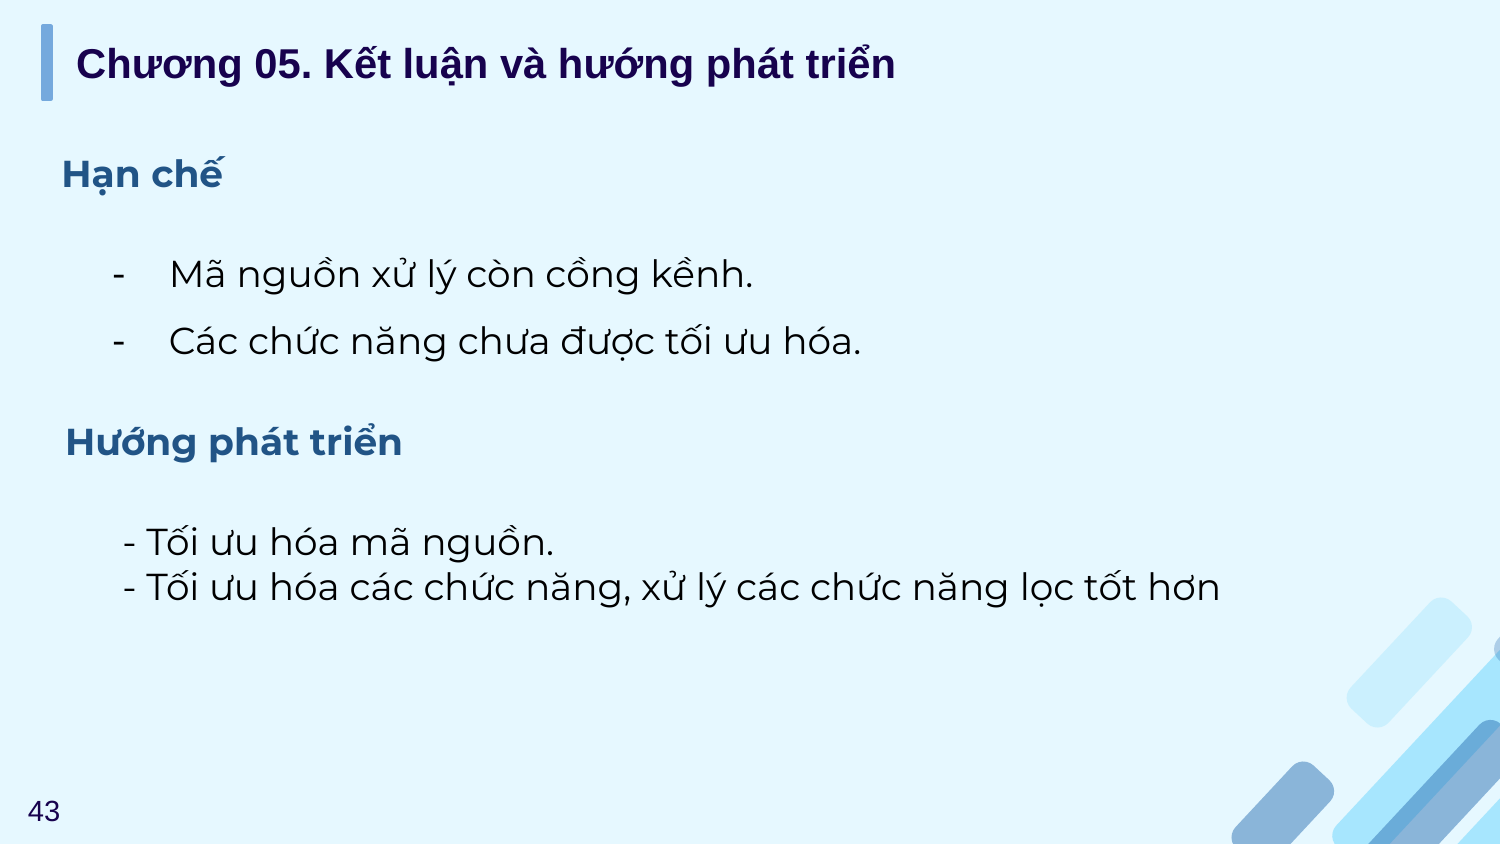

Chương 05. Kết luận và hướng phát triển
Hạn chế
Mã nguồn xử lý còn cồng kềnh.
Các chức năng chưa được tối ưu hóa.
Hướng phát triển
 - Tối ưu hóa mã nguồn.
 - Tối ưu hóa các chức năng, xử lý các chức năng lọc tốt hơn
43